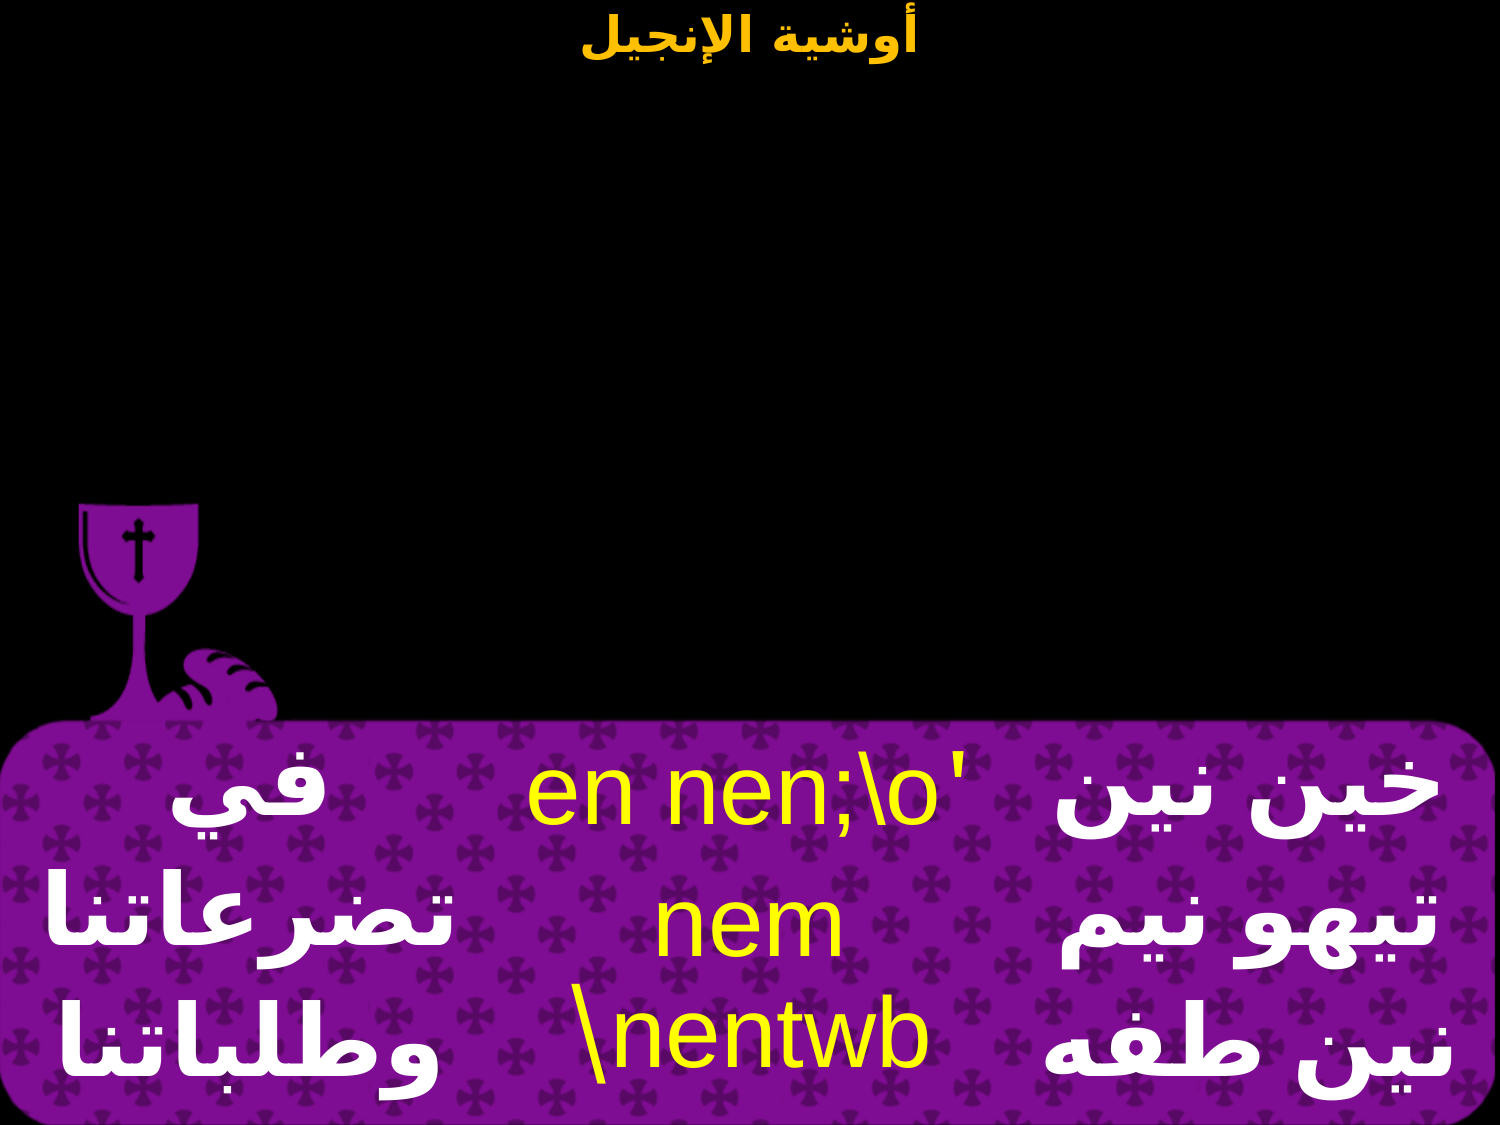

| في تضرعاتنا وطلباتنا | 'en nen;\o nem nentwb\ | خين نين تيهو نيم نين طفه |
| --- | --- | --- |